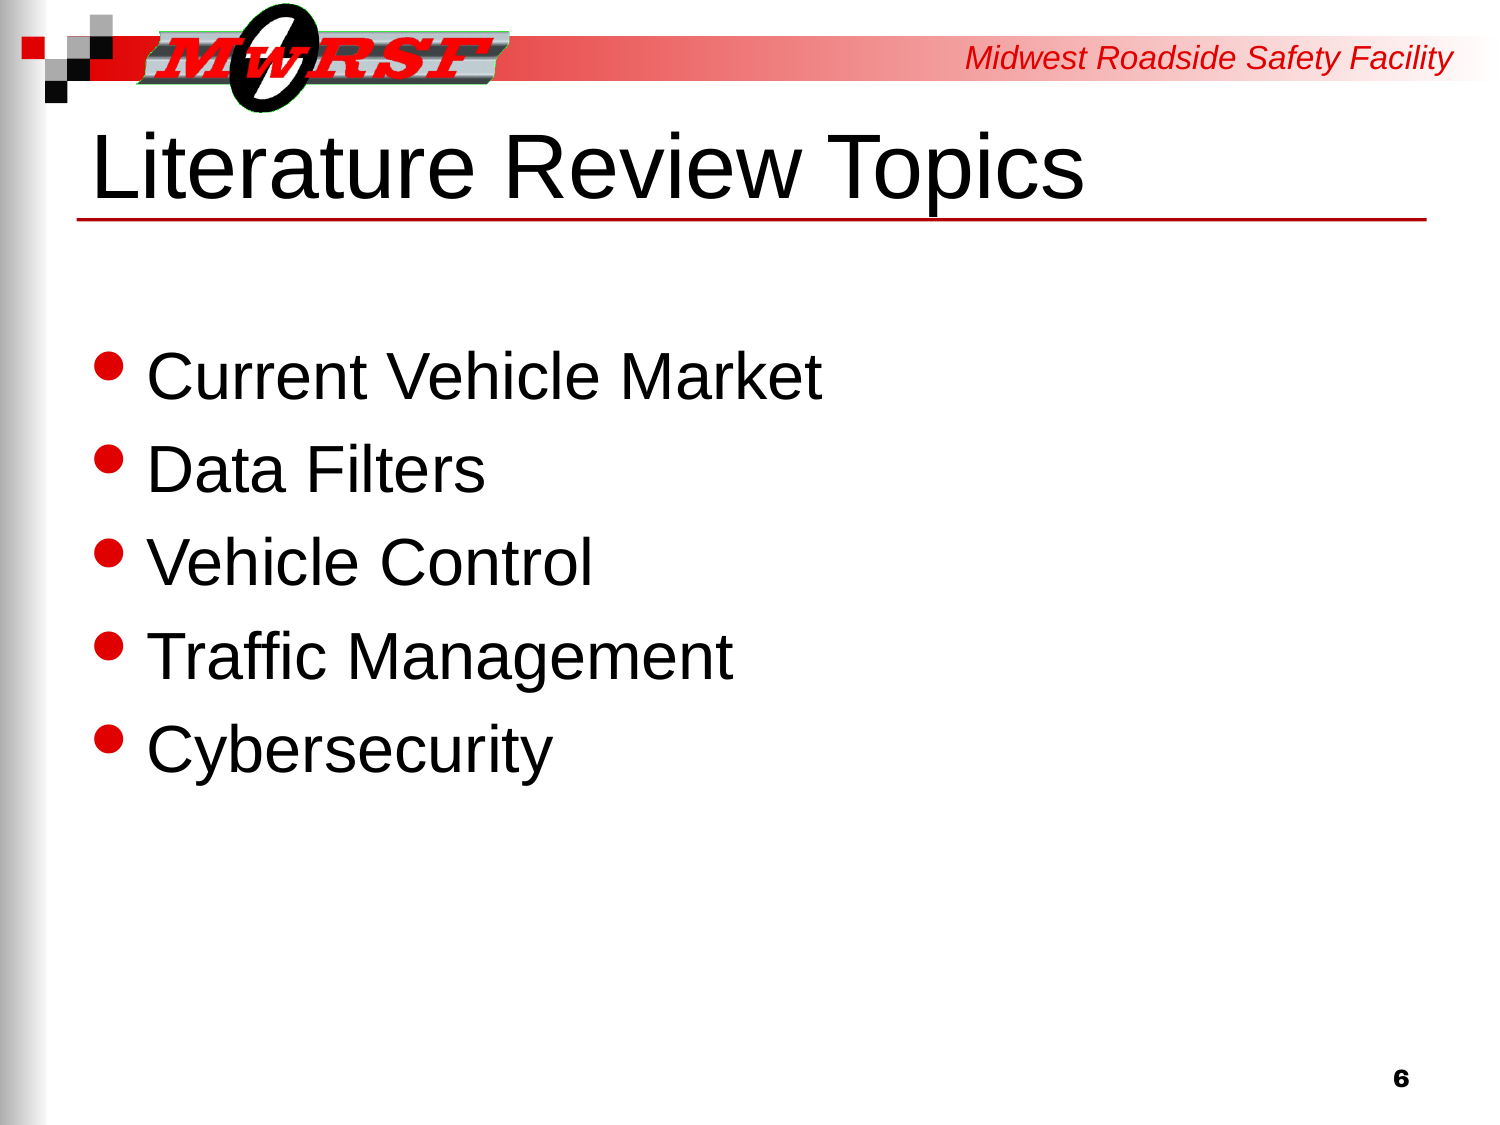

# Literature Review Topics
Current Vehicle Market
Data Filters
Vehicle Control
Traffic Management
Cybersecurity
6